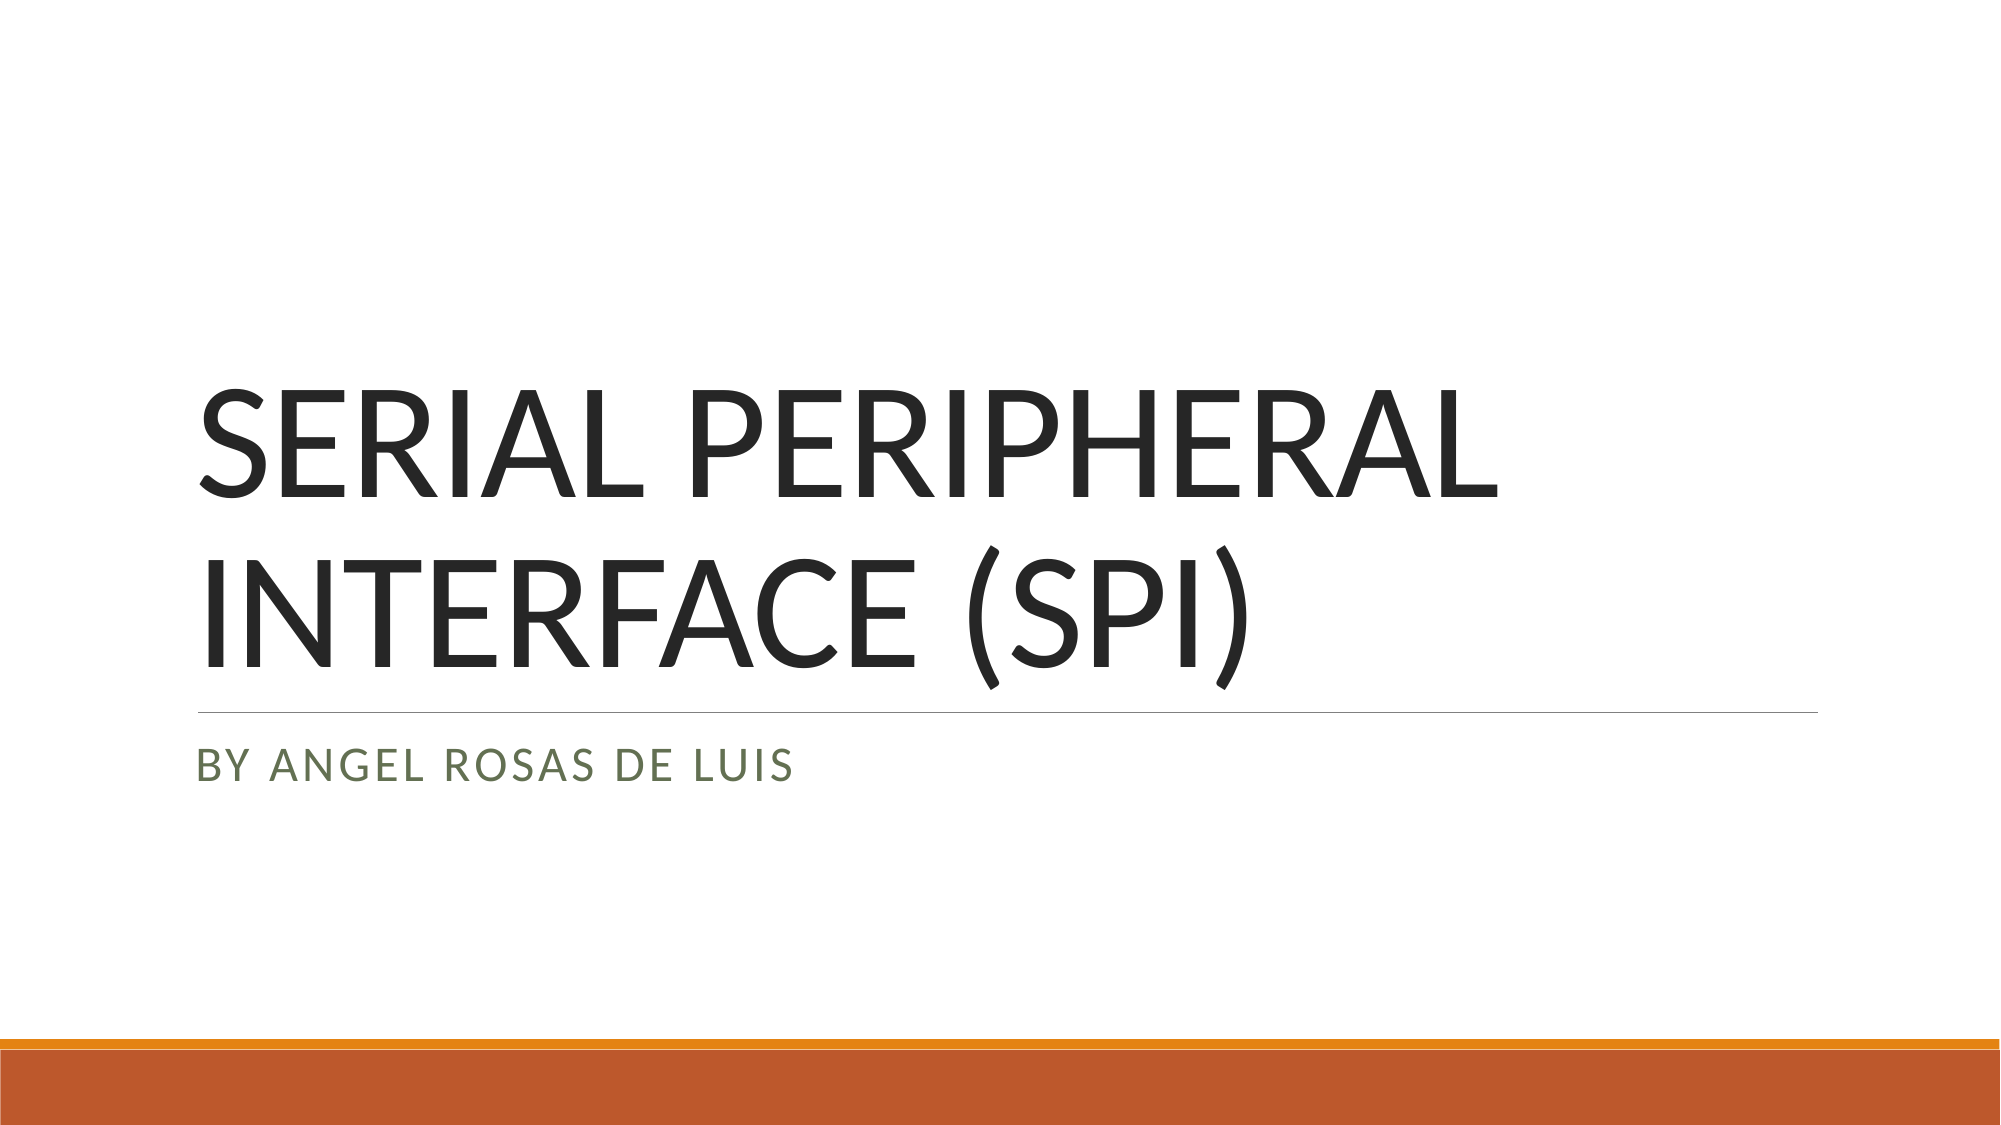

# SERIAL PERIPHERAL INTERFACE (SPI)
By Angel Rosas De Luis